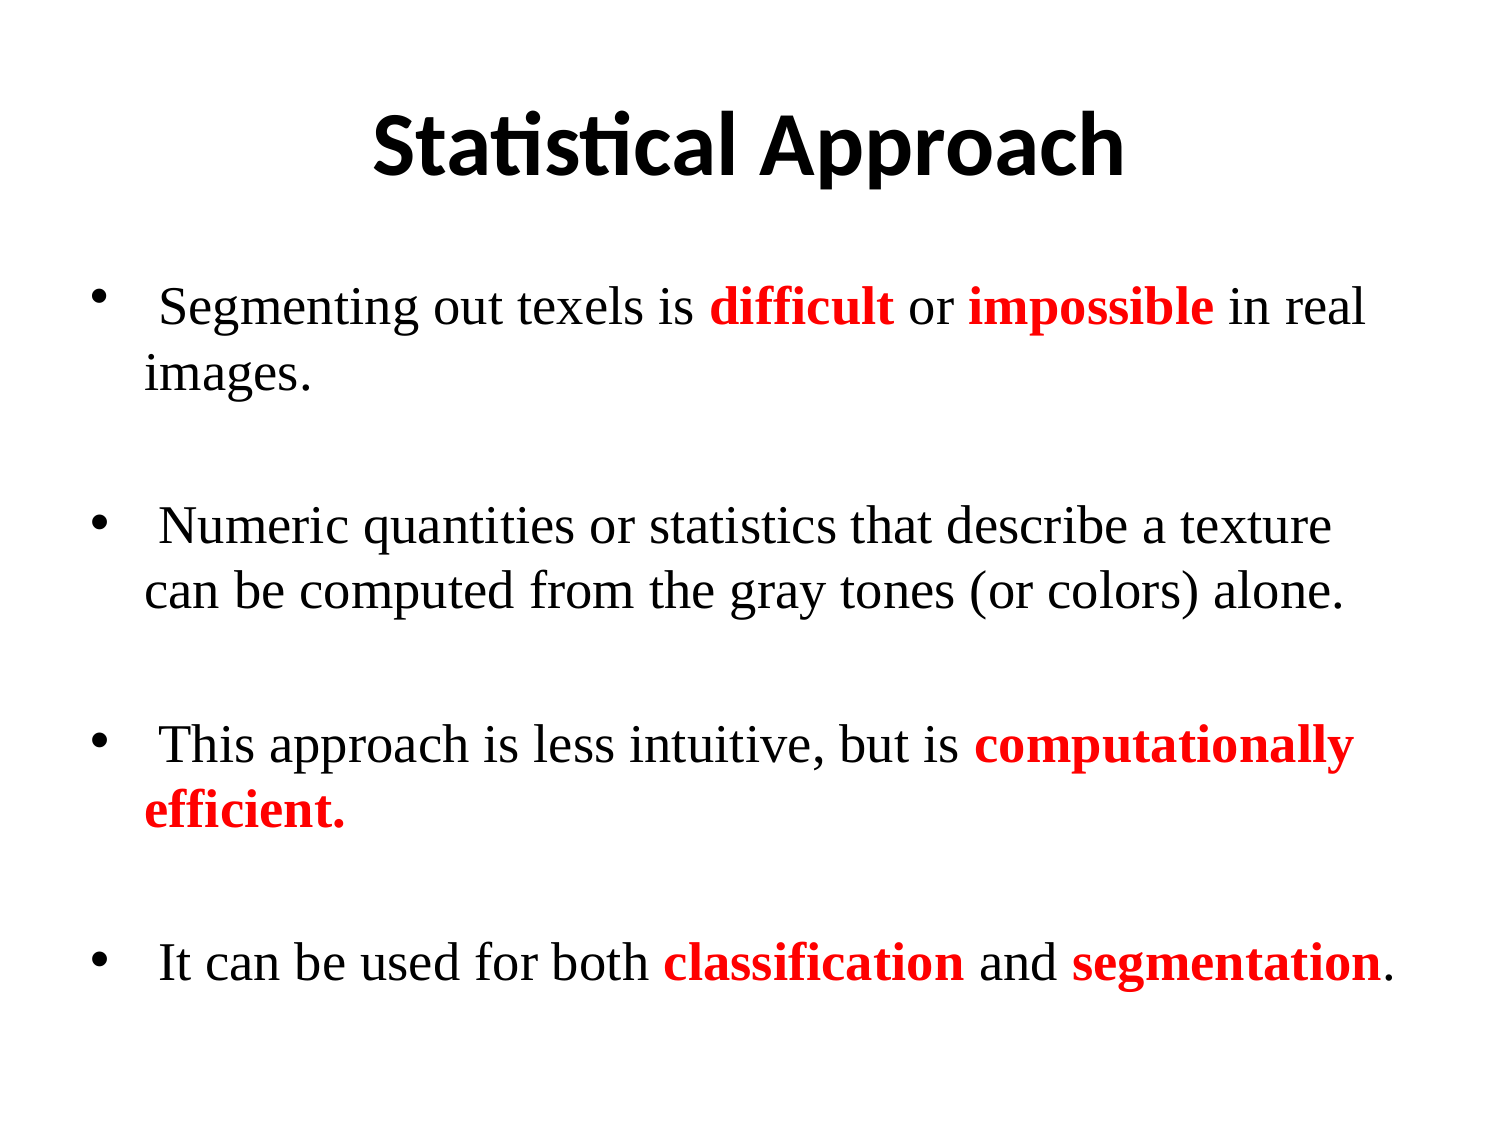

# Statistical Approach
 Segmenting out texels is difficult or impossible in real images.

 Numeric quantities or statistics that describe a texture can be computed from the gray tones (or colors) alone.

 This approach is less intuitive, but is computationally efficient.

 It can be used for both classification and segmentation.